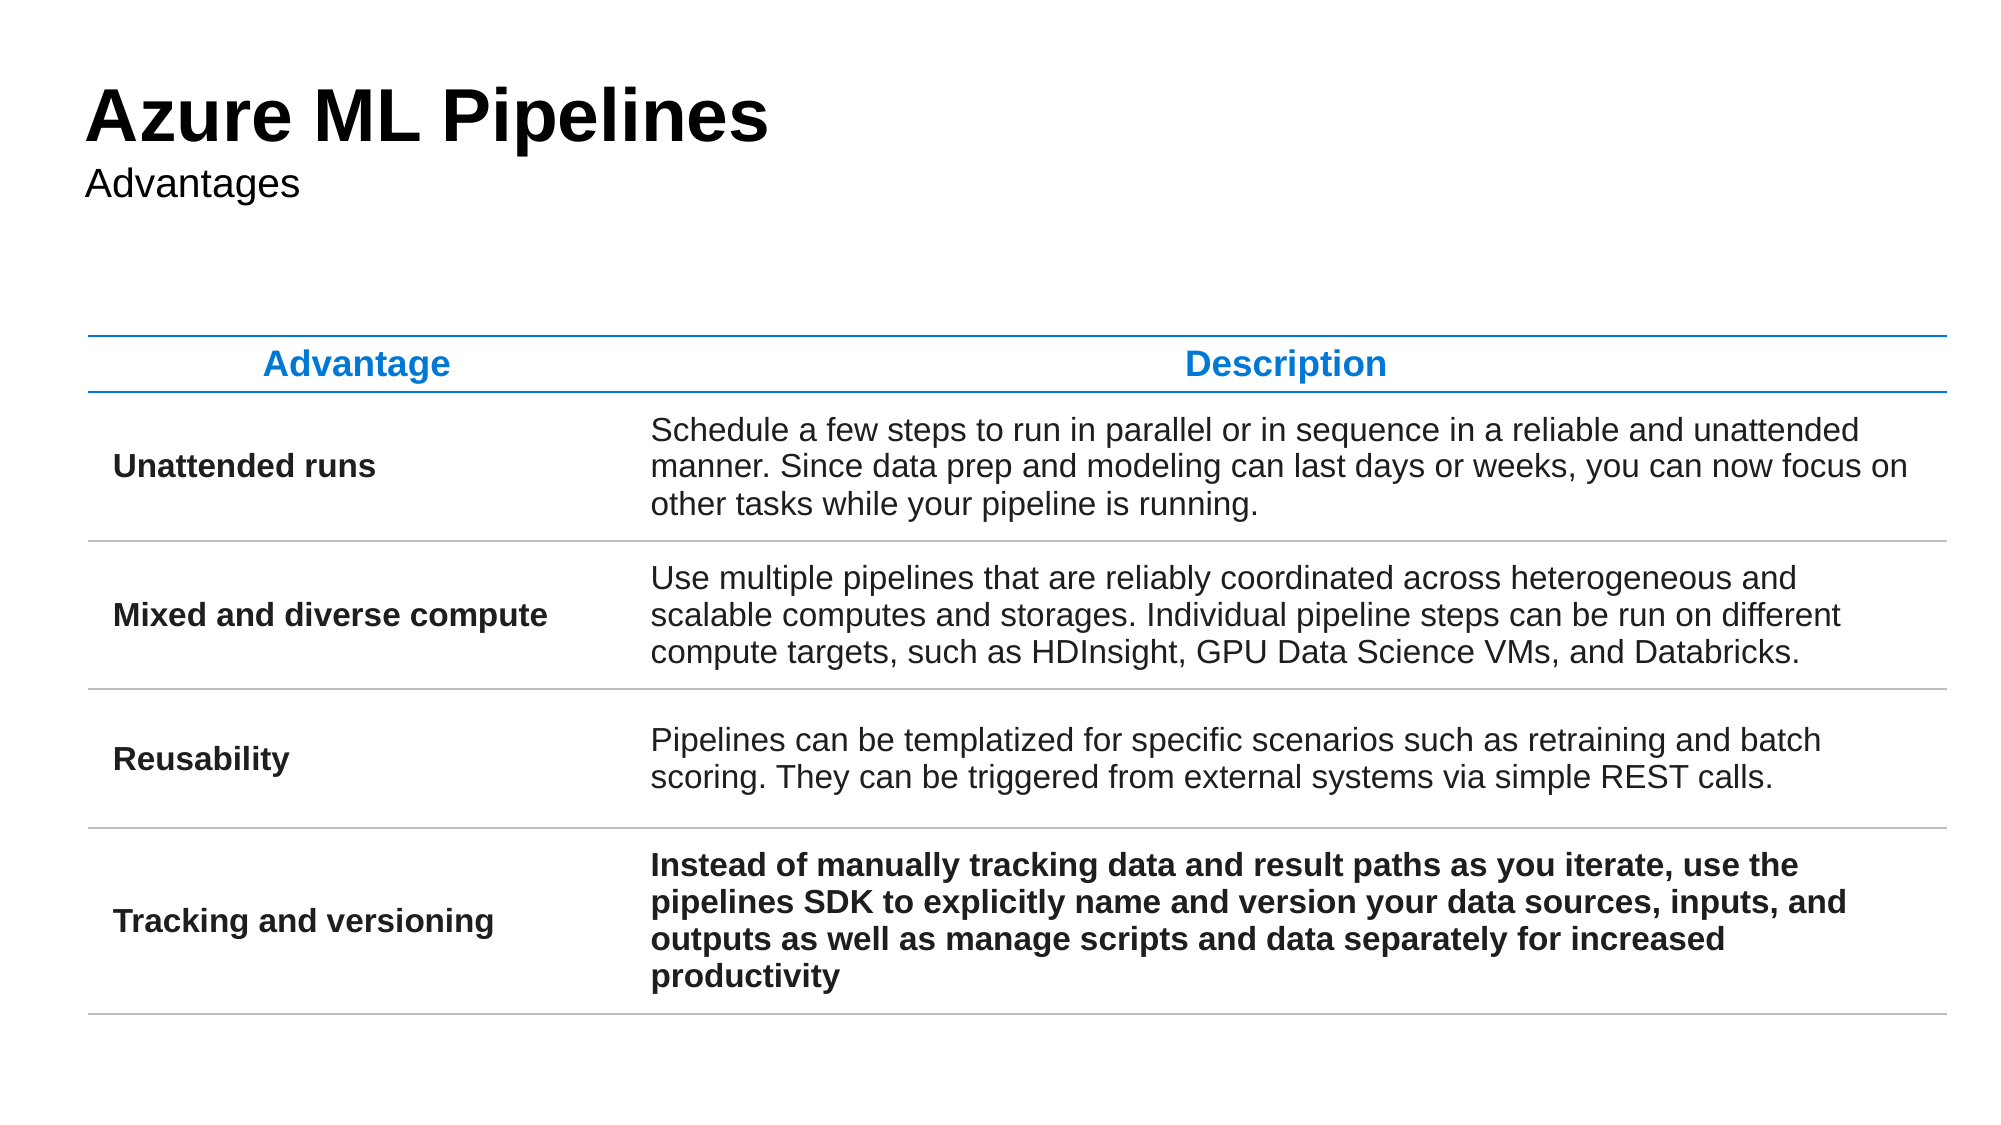

# Azure ML Pipelines
Advantages
| Advantage | Description |
| --- | --- |
| Unattended runs | Schedule a few steps to run in parallel or in sequence in a reliable and unattended manner. Since data prep and modeling can last days or weeks, you can now focus on other tasks while your pipeline is running. |
| Mixed and diverse compute | Use multiple pipelines that are reliably coordinated across heterogeneous and scalable computes and storages. Individual pipeline steps can be run on different compute targets, such as HDInsight, GPU Data Science VMs, and Databricks. |
| Reusability | Pipelines can be templatized for specific scenarios such as retraining and batch scoring. They can be triggered from external systems via simple REST calls. |
| Tracking and versioning | Instead of manually tracking data and result paths as you iterate, use the pipelines SDK to explicitly name and version your data sources, inputs, and outputs as well as manage scripts and data separately for increased productivity |